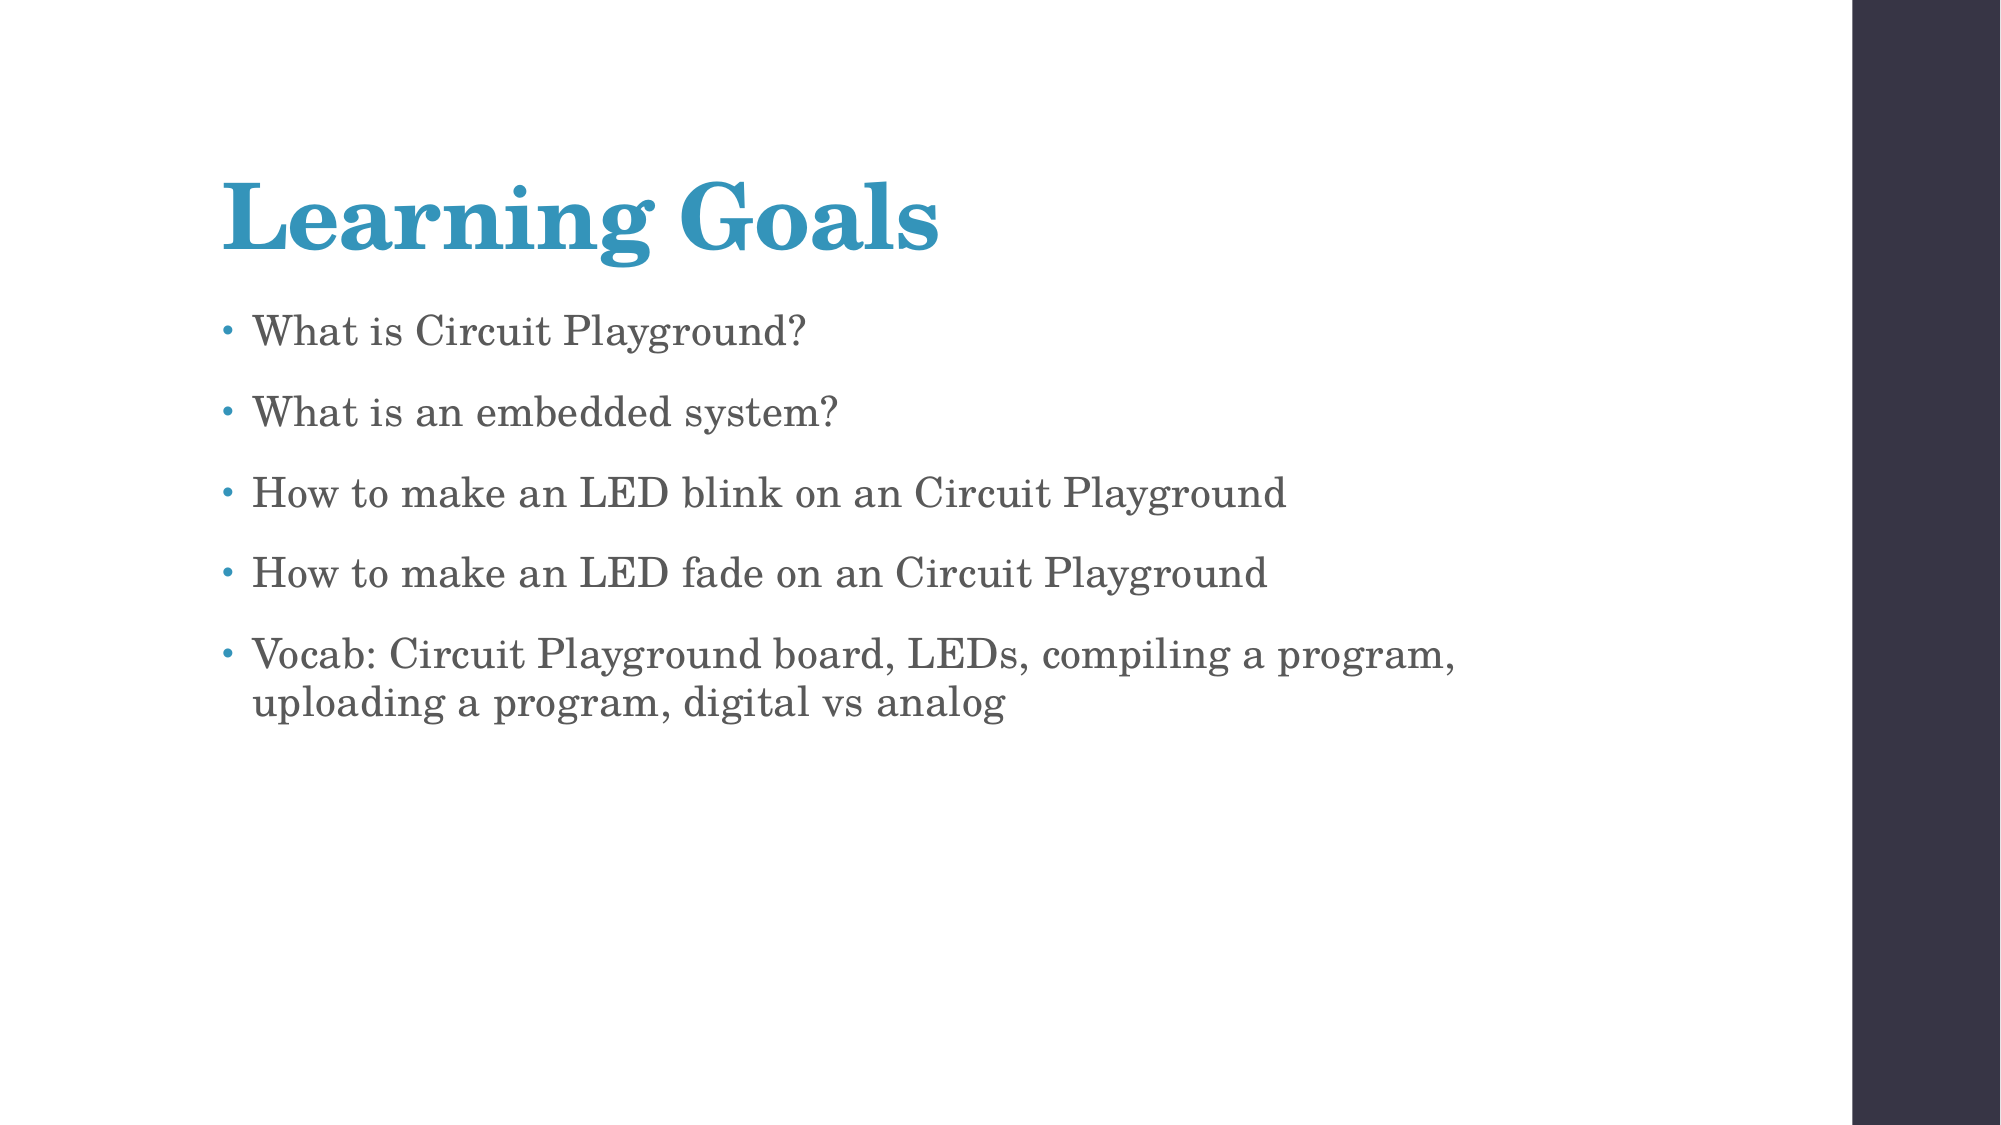

# Learning Goals
What is Circuit Playground?
What is an embedded system?
How to make an LED blink on an Circuit Playground
How to make an LED fade on an Circuit Playground
Vocab: Circuit Playground board, LEDs, compiling a program, uploading a program, digital vs analog